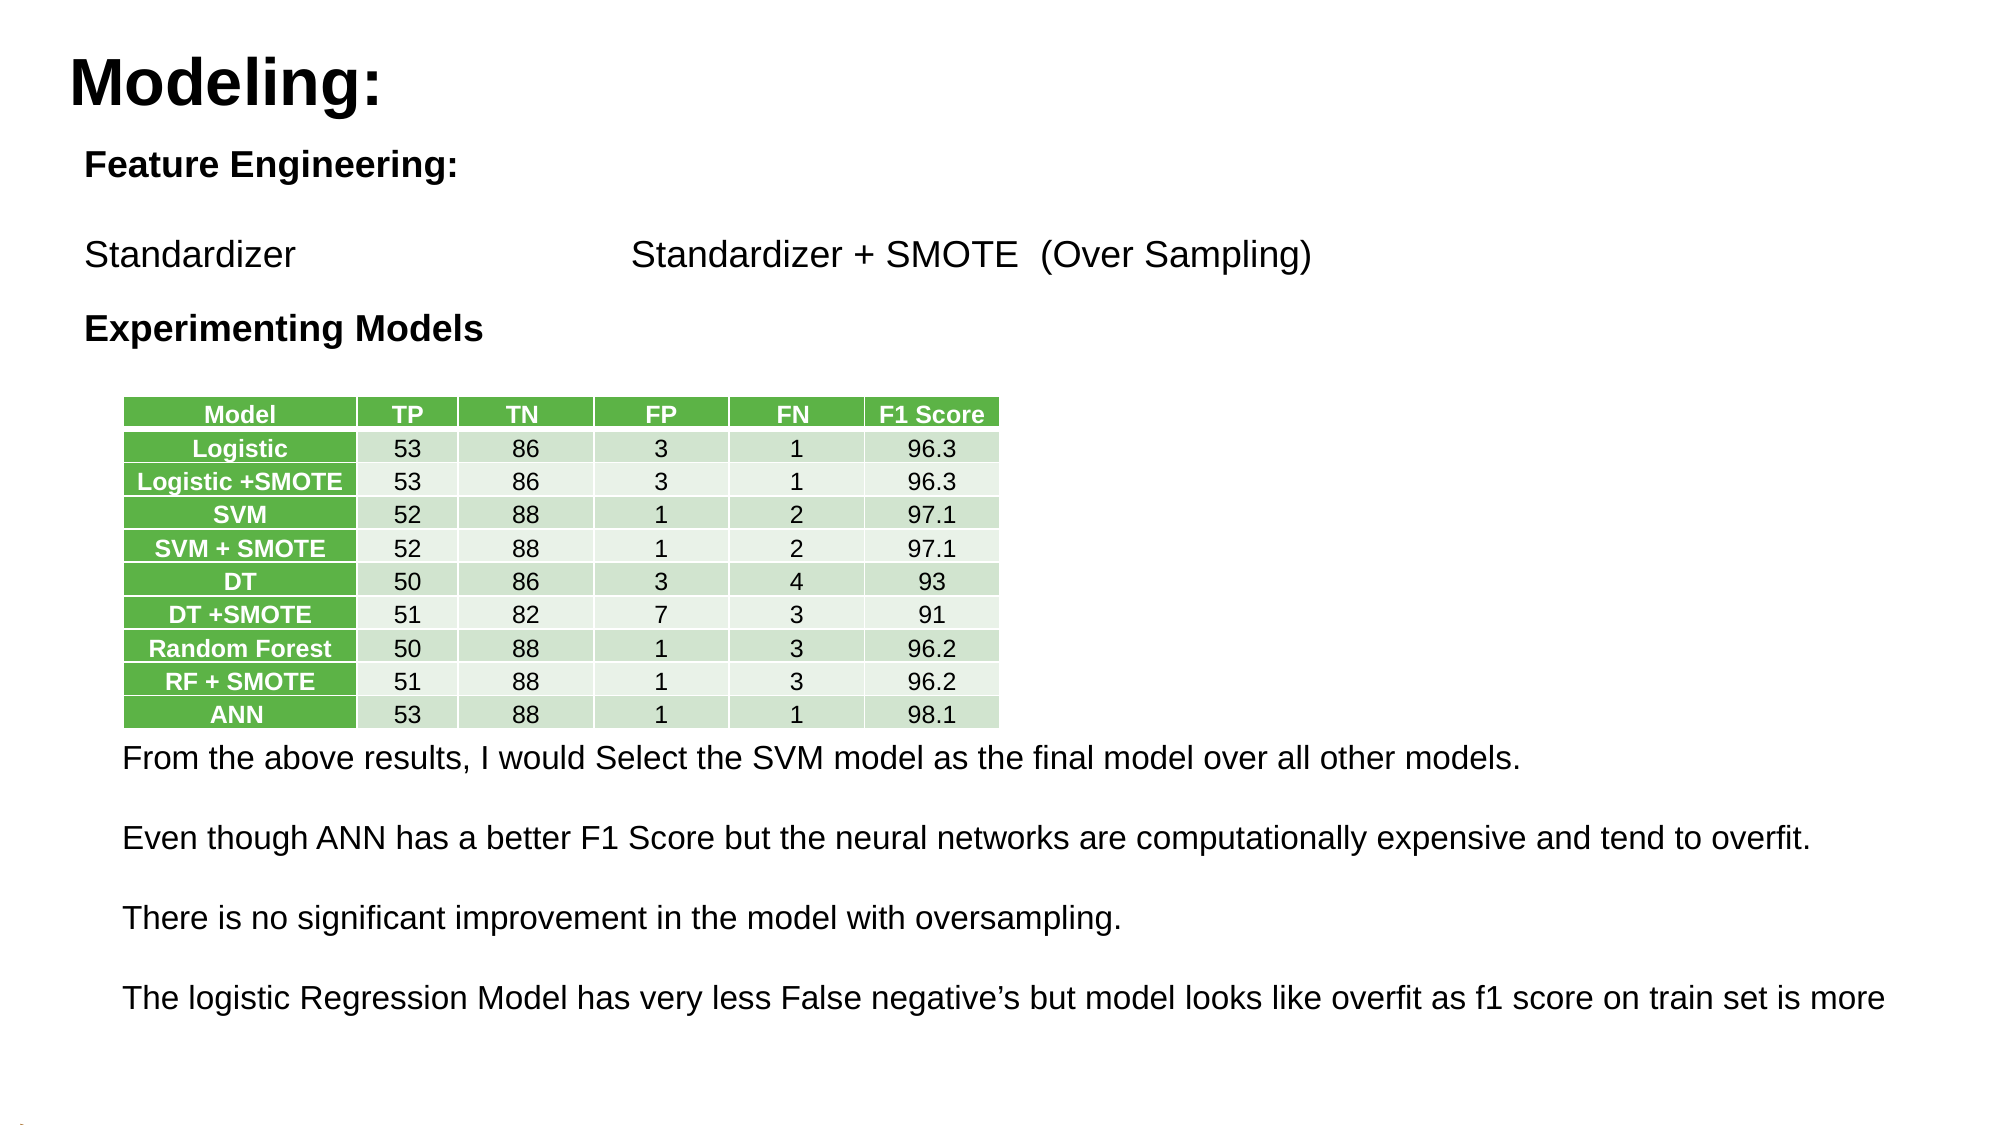

Modeling:

Feature Engineering:

Standardizer                                Standardizer + SMOTE  (Over Sampling)
Experimenting Models
| Model | TP | TN | FP | FN | F1 Score |
| --- | --- | --- | --- | --- | --- |
| Logistic | 53 | 86 | 3 | 1 | 96.3 |
| Logistic +SMOTE | 53 | 86 | 3 | 1 | 96.3 |
| SVM | 52 | 88 | 1 | 2 | 97.1 |
| SVM + SMOTE | 52 | 88 | 1 | 2 | 97.1 |
| DT | 50 | 86 | 3 | 4 | 93 |
| DT +SMOTE | 51 | 82 | 7 | 3 | 91 |
| Random Forest | 50 | 88 | 1 | 3 | 96.2 |
| RF + SMOTE | 51 | 88 | 1 | 3 | 96.2 |
| ANN | 53 | 88 | 1 | 1 | 98.1 |
From the above results, I would Select the SVM model as the final model over all other models.

Even though ANN has a better F1 Score but the neural networks are computationally expensive and tend to overfit.

There is no significant improvement in the model with oversampling.

The logistic Regression Model has very less False negative’s but model looks like overfit as f1 score on train set is more